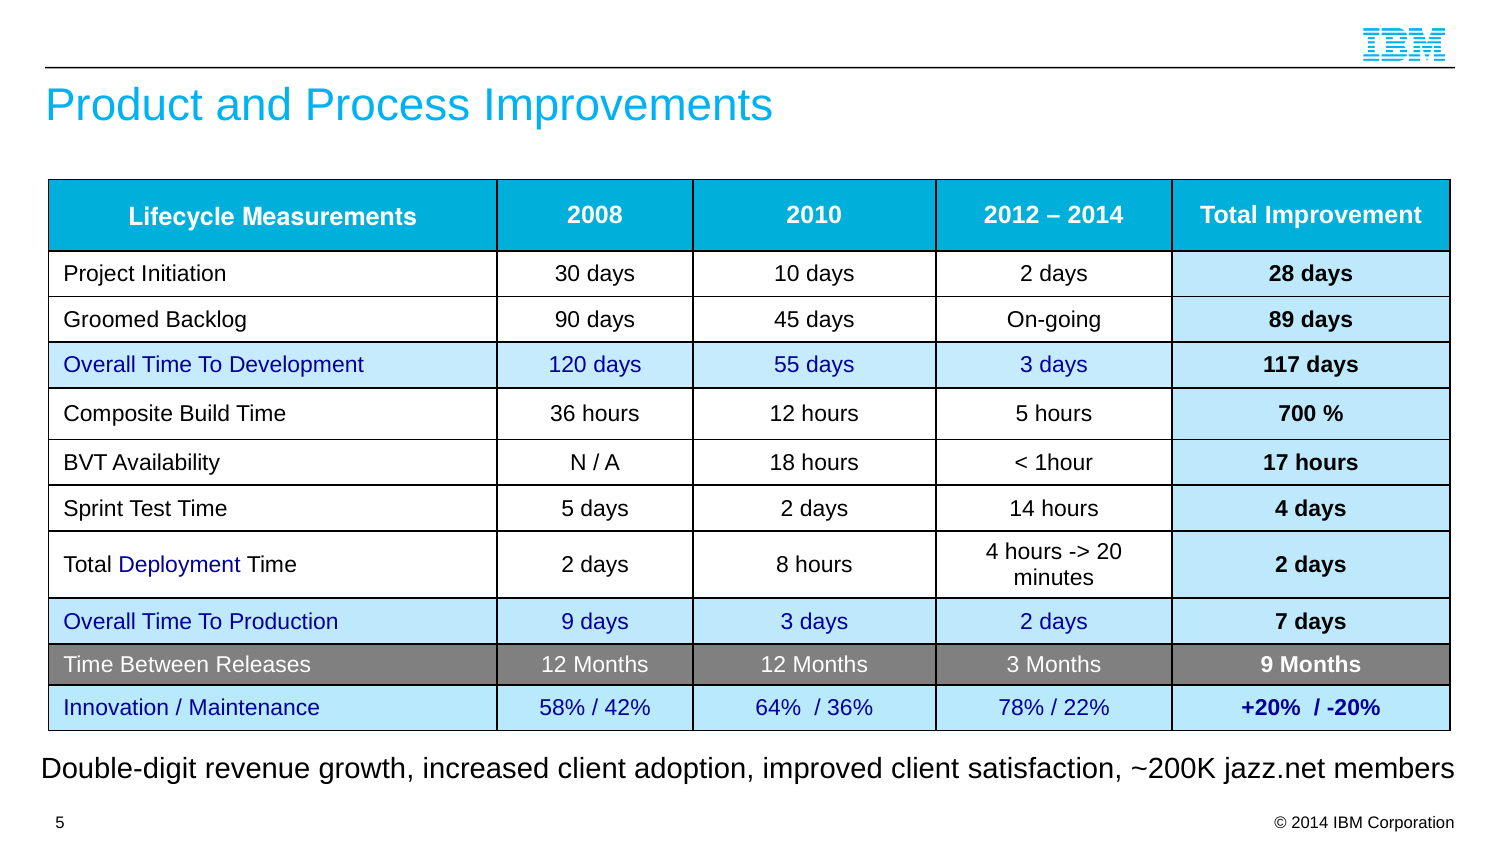

# Product and Process Improvements
| Lifecycle Measurements | 2008 | 2010 | 2012 – 2014 | Total Improvement |
| --- | --- | --- | --- | --- |
| Project Initiation | 30 days | 10 days | 2 days | 28 days |
| Groomed Backlog | 90 days | 45 days | On-going | 89 days |
| Overall Time To Development | 120 days | 55 days | 3 days | 117 days |
| Composite Build Time | 36 hours | 12 hours | 5 hours | 700 % |
| BVT Availability | N / A | 18 hours | < 1hour | 17 hours |
| Sprint Test Time | 5 days | 2 days | 14 hours | 4 days |
| Total Deployment Time | 2 days | 8 hours | 4 hours -> 20 minutes | 2 days |
| Overall Time To Production | 9 days | 3 days | 2 days | 7 days |
| Time Between Releases | 12 Months | 12 Months | 3 Months | 9 Months |
| Innovation / Maintenance | 58% / 42% | 64% / 36% | 78% / 22% | +20% / -20% |
Double-digit revenue growth, increased client adoption, improved client satisfaction, ~200K jazz.net members
5